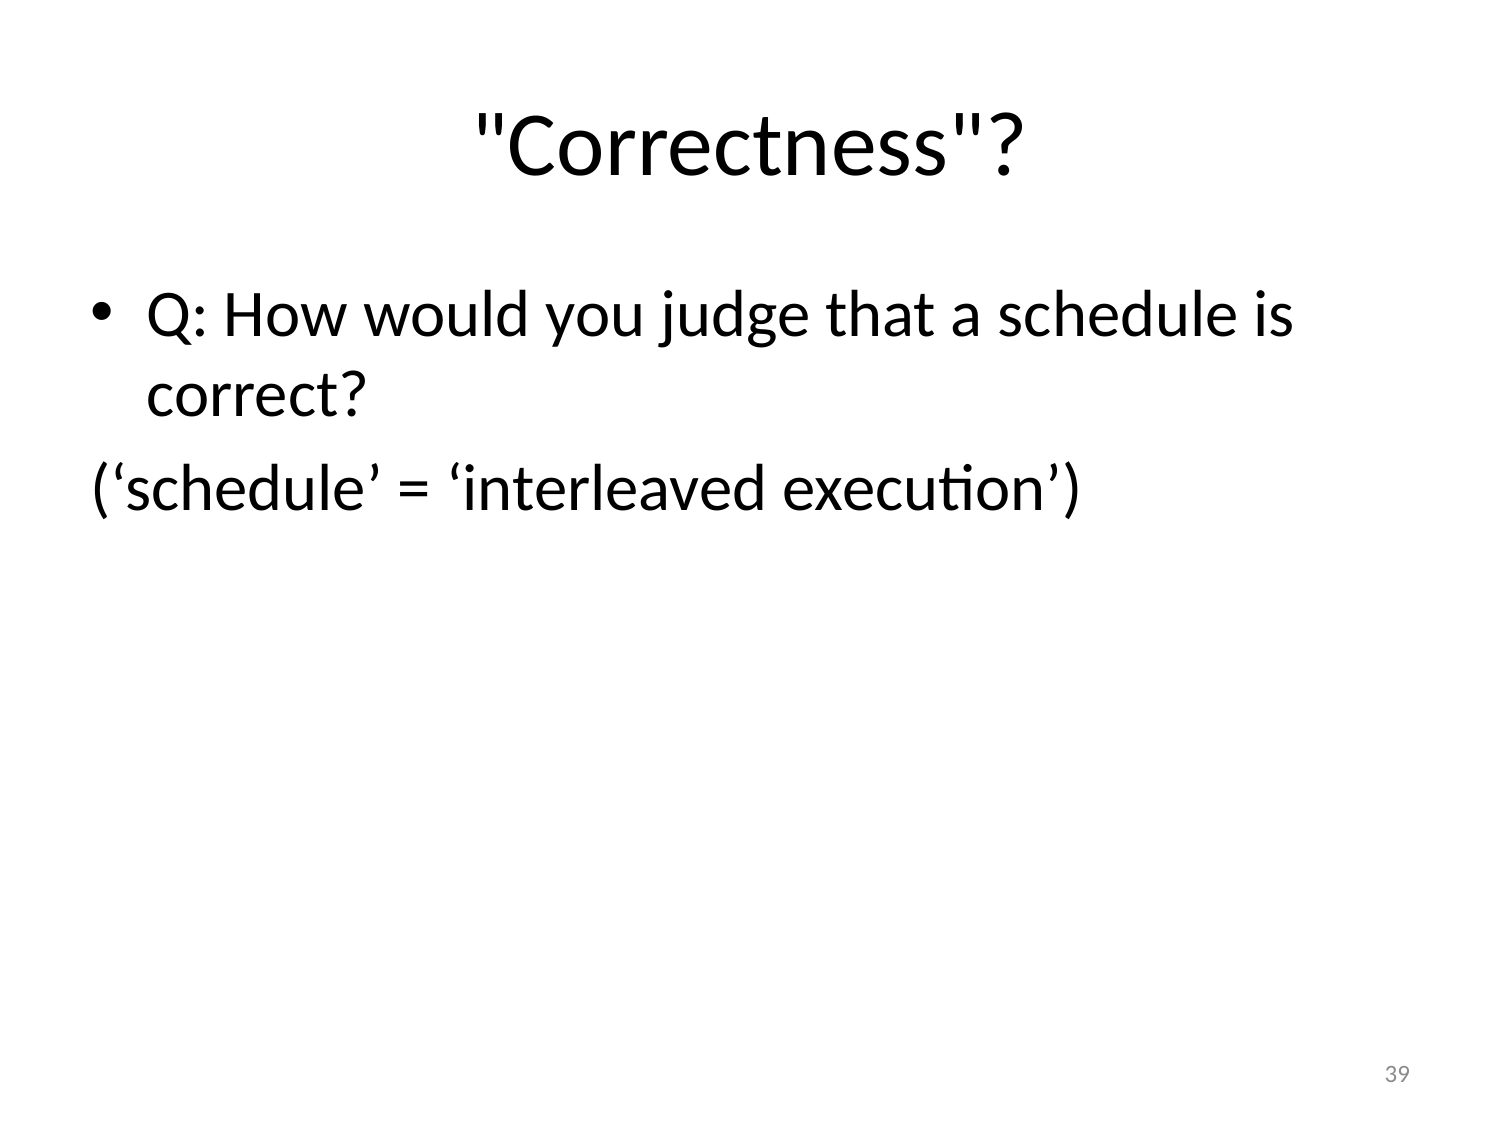

# "Correctness"?
Q: How would you judge that a schedule is correct?
(‘schedule’ = ‘interleaved execution’)
39